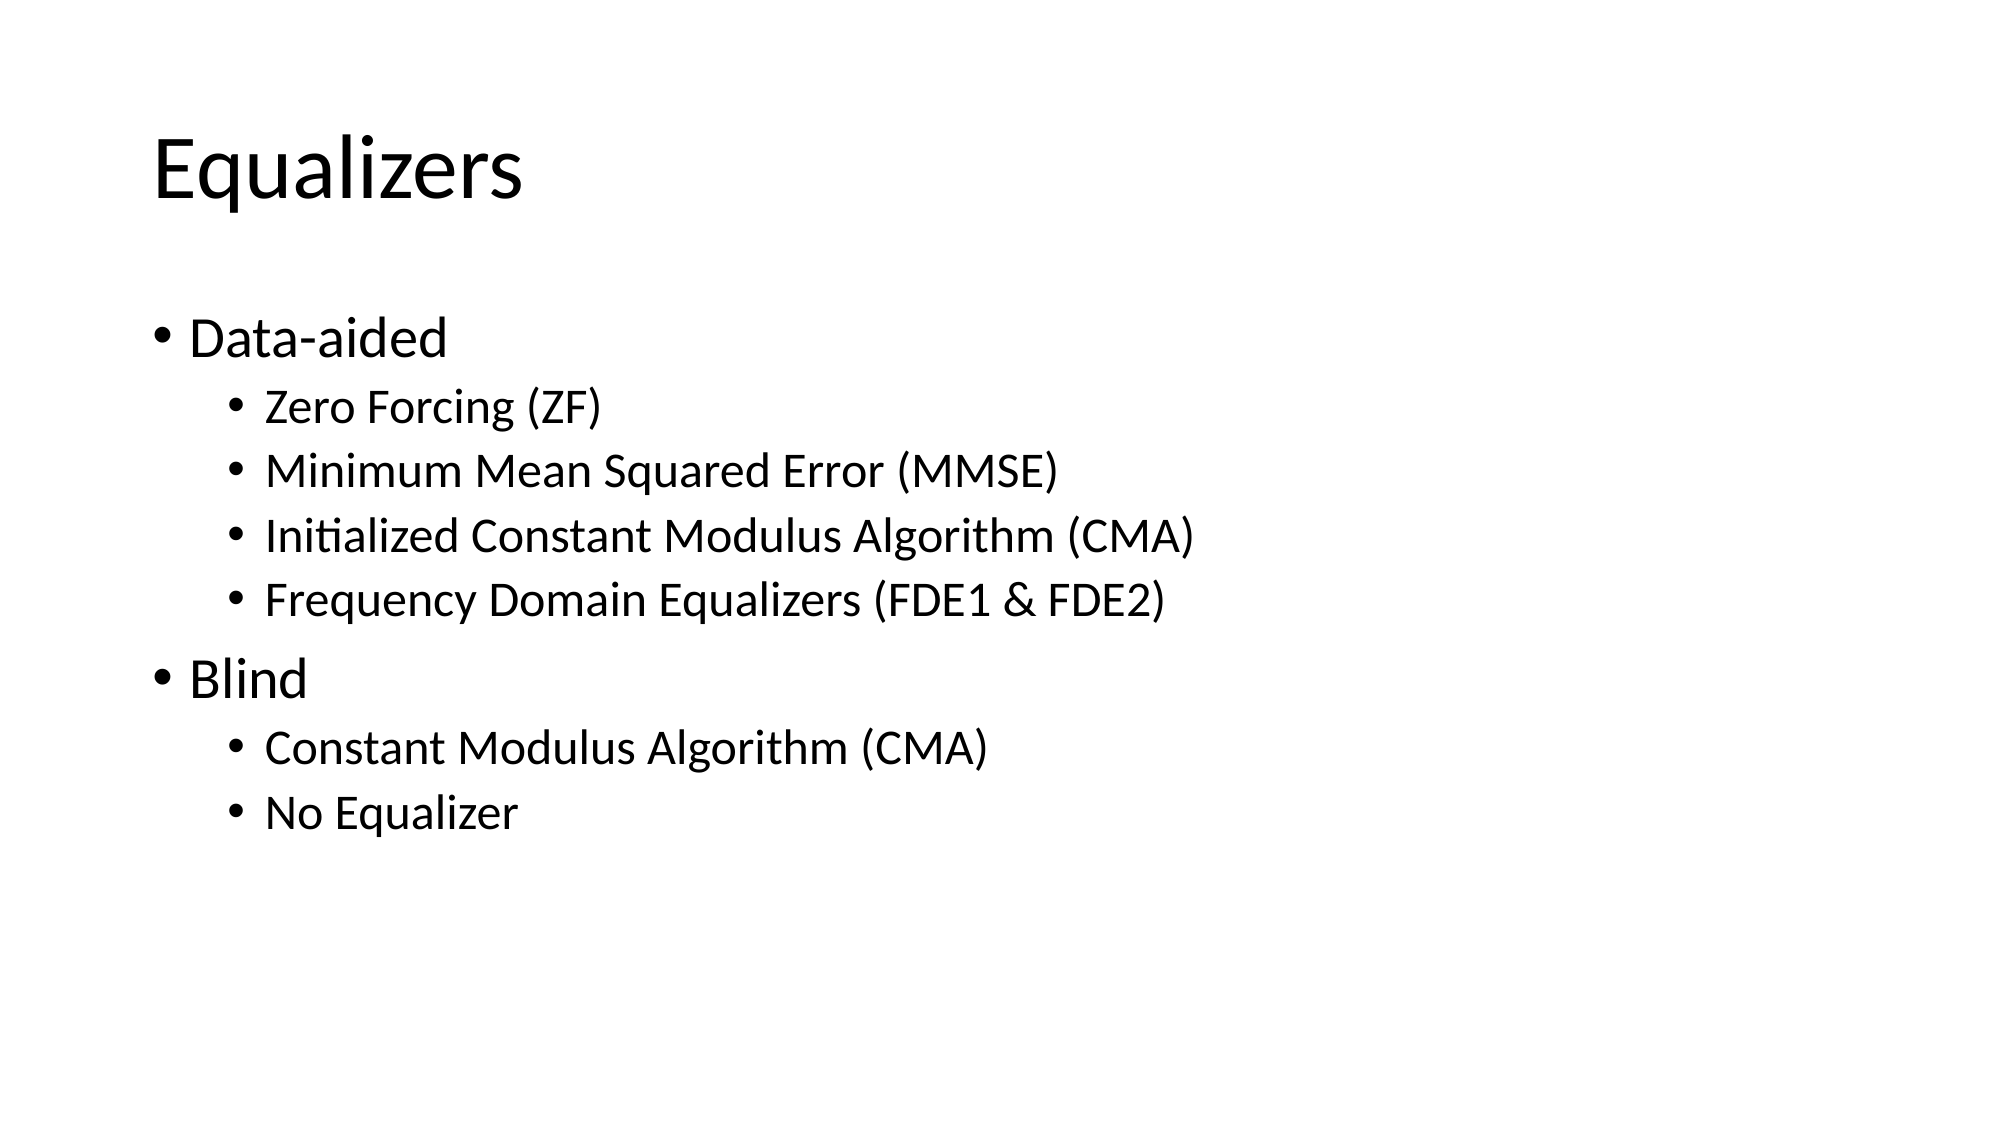

# Equalizers
Data-aided
Zero Forcing (ZF)
Minimum Mean Squared Error (MMSE)
Initialized Constant Modulus Algorithm (CMA)
Frequency Domain Equalizers (FDE1 & FDE2)
Blind
Constant Modulus Algorithm (CMA)
No Equalizer